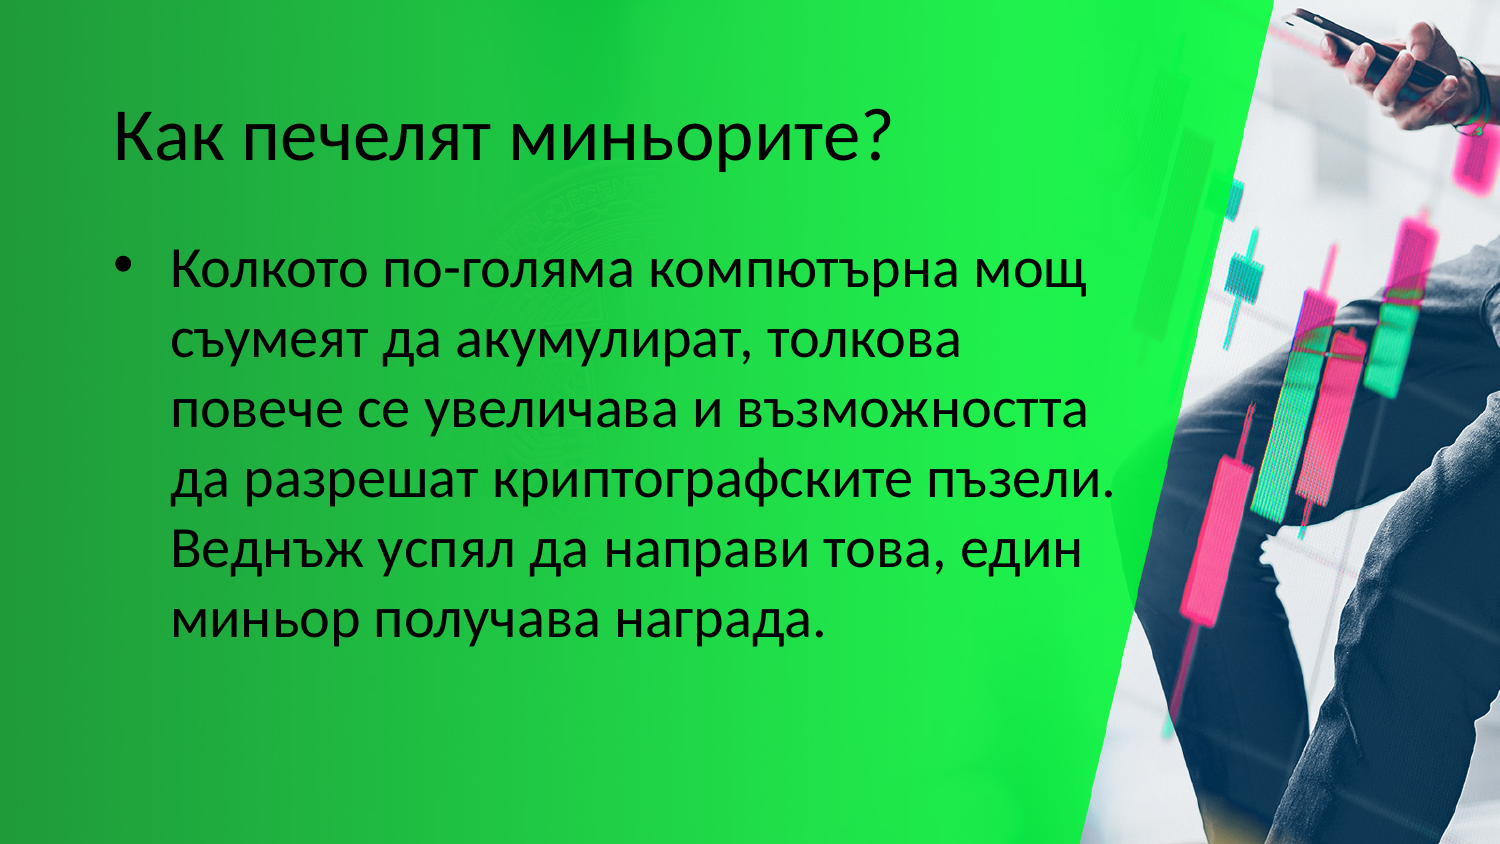

# Как печелят миньорите?
Колкото по-голяма компютърна мощ съумеят да акумулират, толкова повече се увеличава и възможността да разрешат криптографските пъзели. Веднъж успял да направи това, един миньор получава награда.